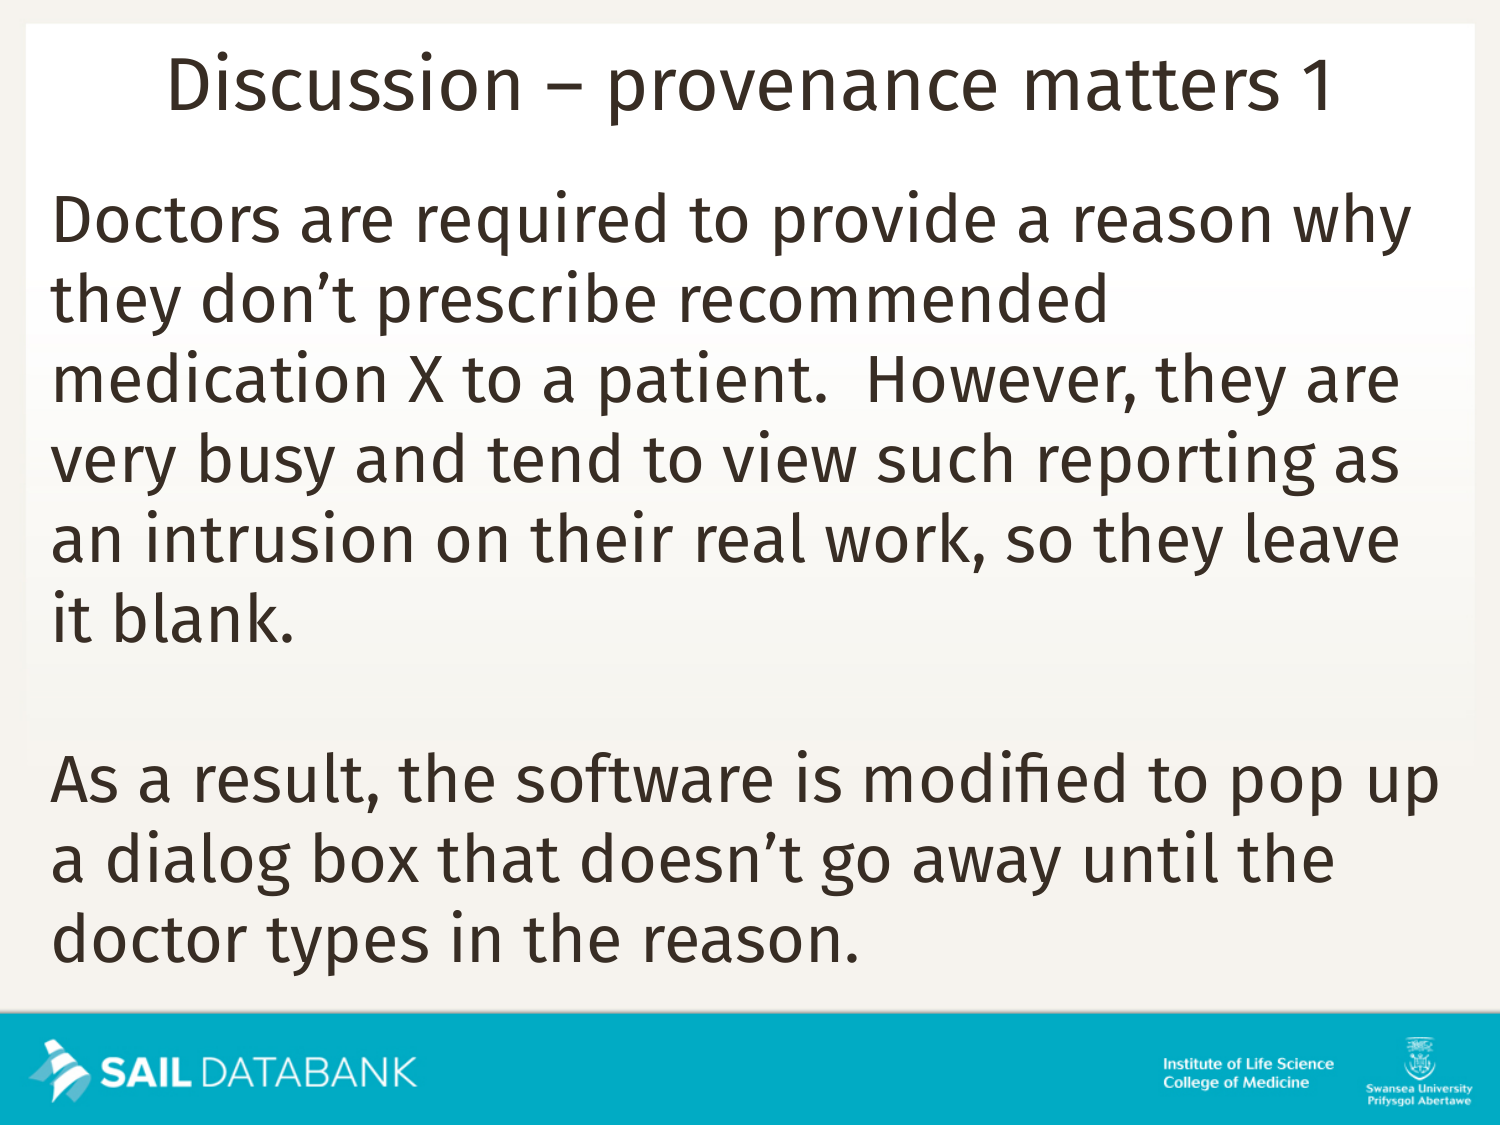

Discussion – provenance matters 1
Doctors are required to provide a reason why they don’t prescribe recommended medication X to a patient.  However, they are very busy and tend to view such reporting as an intrusion on their real work, so they leave it blank.

As a result, the software is modified to pop up a dialog box that doesn’t go away until the doctor types in the reason.